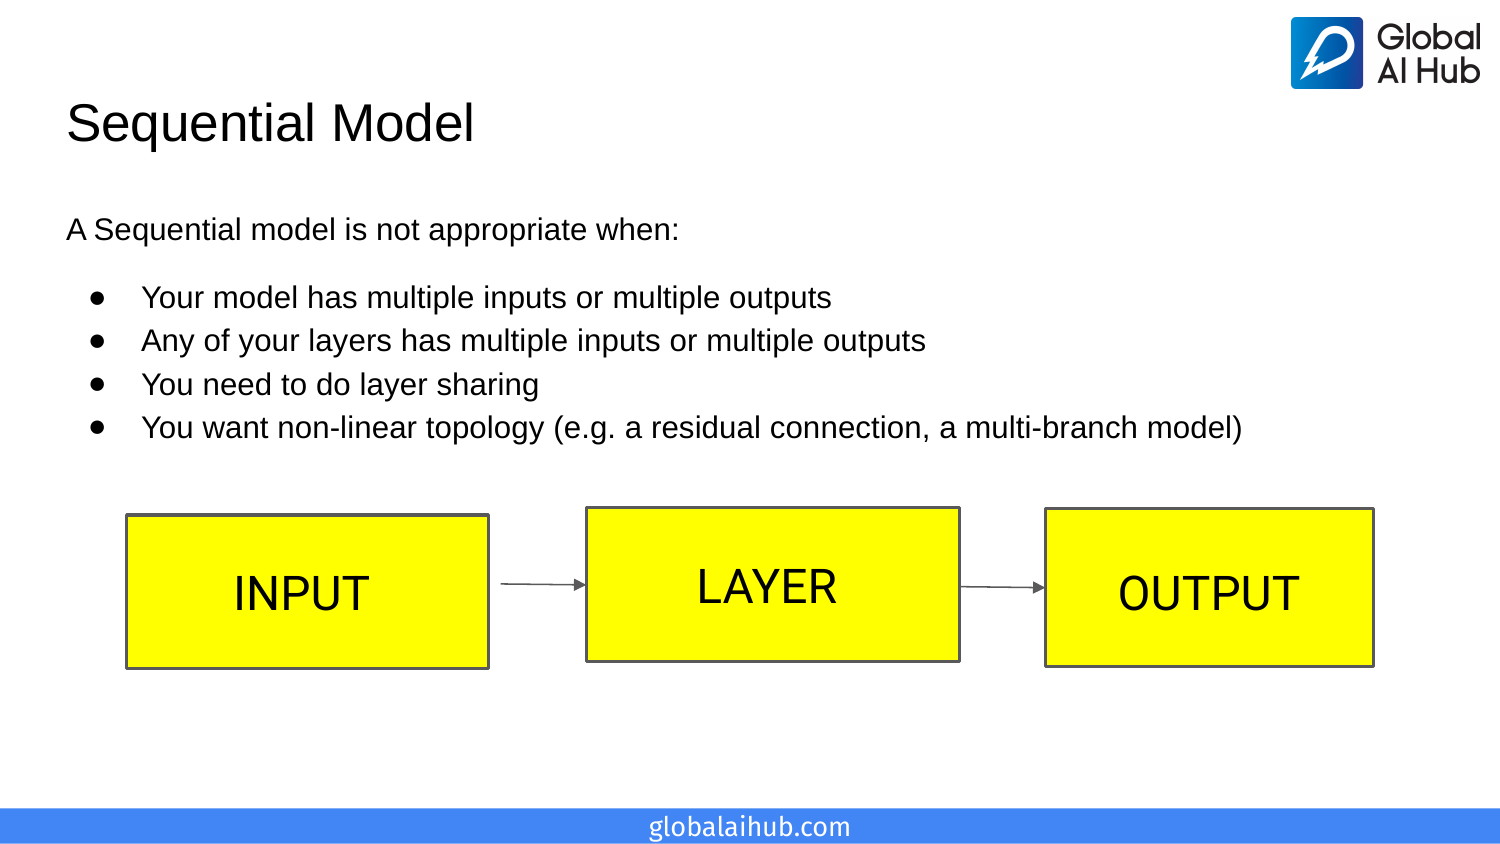

# Sequential Model
A Sequential model is not appropriate when:
Your model has multiple inputs or multiple outputs
Any of your layers has multiple inputs or multiple outputs
You need to do layer sharing
You want non-linear topology (e.g. a residual connection, a multi-branch model)

LAYER
OUTPUT
INPUT